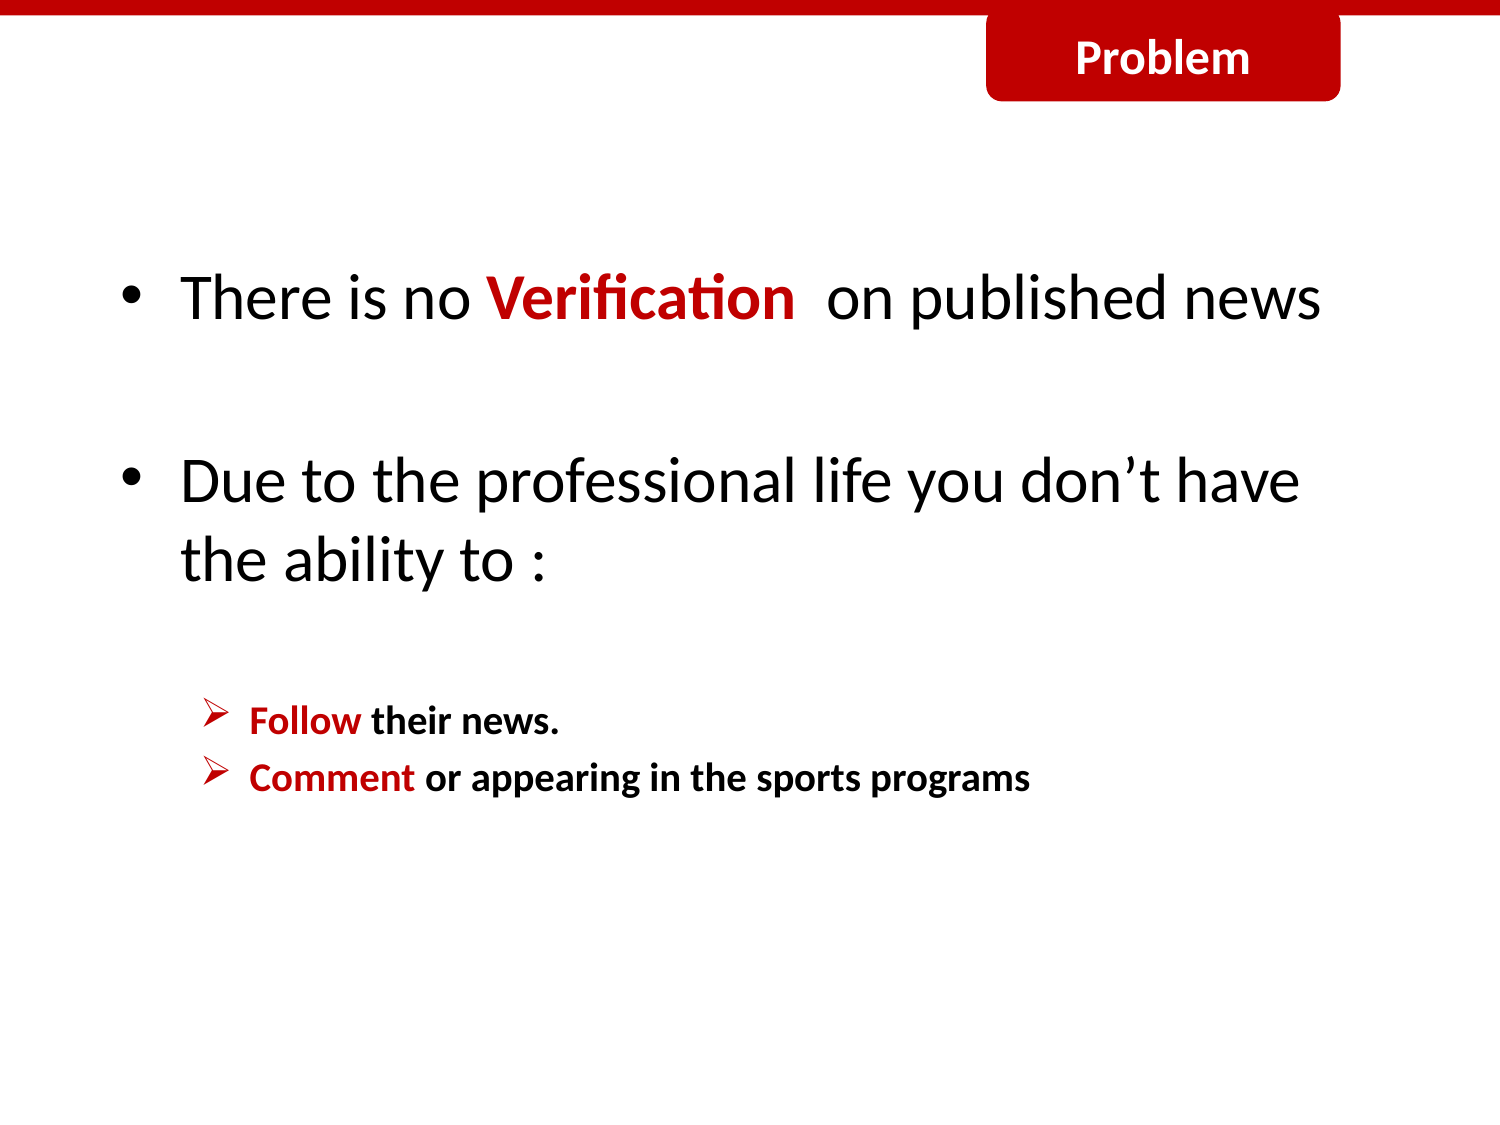

Problem
There is no Verification  on published news

Due to the professional life you don’t have the ability to :

Follow their news.
Comment or appearing in the sports programs